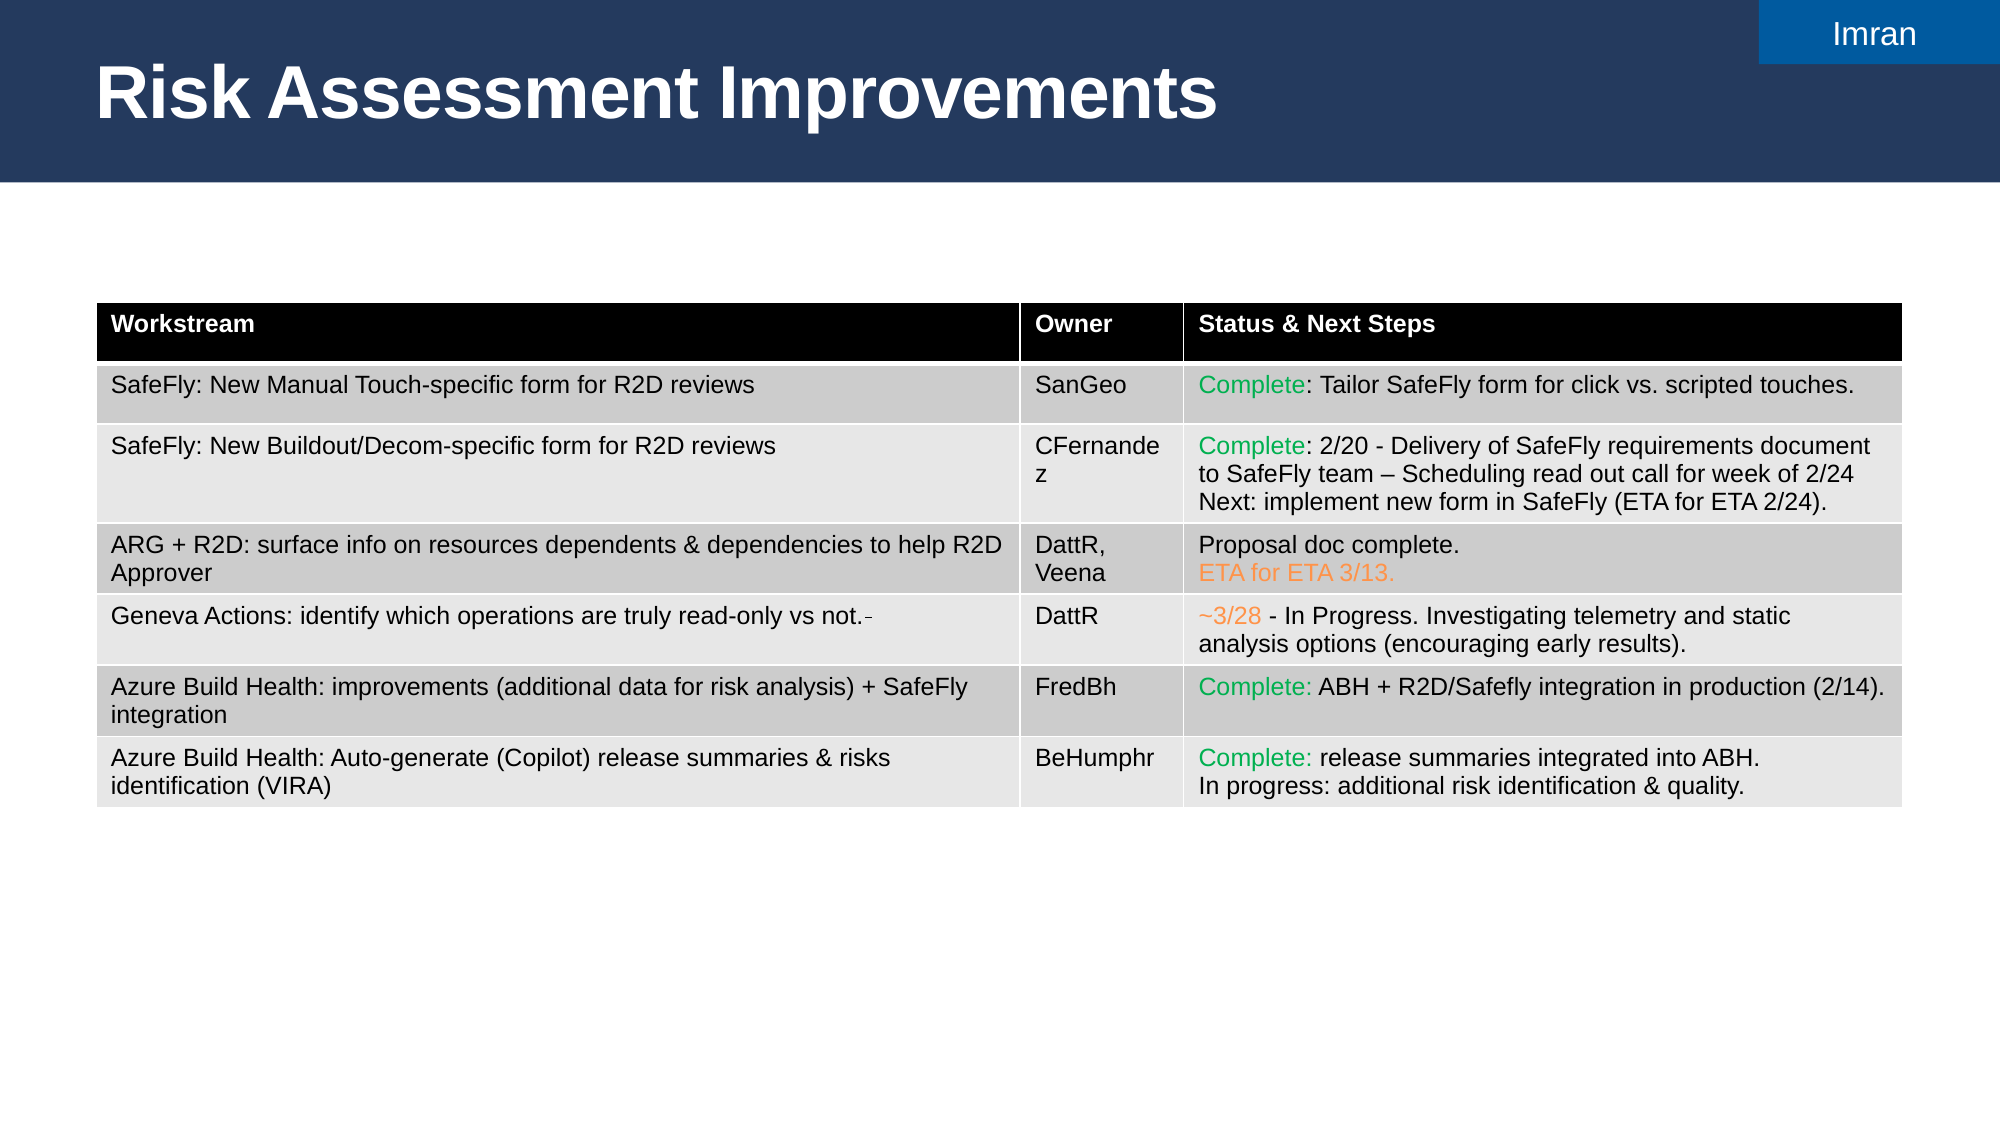

Imran
# Risk Assessment Improvements
| Workstream | Owner | Status & Next Steps |
| --- | --- | --- |
| SafeFly: New Manual Touch-specific form for R2D reviews | SanGeo | Complete: Tailor SafeFly form for click vs. scripted touches. |
| SafeFly: New Buildout/Decom-specific form for R2D reviews | CFernandez | Complete: 2/20 - Delivery of SafeFly requirements document to SafeFly team – Scheduling read out call for week of 2/24 Next: implement new form in SafeFly (ETA for ETA 2/24). |
| ARG + R2D: surface info on resources dependents & dependencies to help R2D Approver | DattR, Veena | Proposal doc complete. ETA for ETA 3/13. |
| Geneva Actions: identify which operations are truly read-only vs not. | DattR | ~3/28 - In Progress. Investigating telemetry and static analysis options (encouraging early results). |
| Azure Build Health: improvements (additional data for risk analysis) + SafeFly integration | FredBh | Complete: ABH + R2D/Safefly integration in production (2/14). |
| Azure Build Health: Auto-generate (Copilot) release summaries & risks identification (VIRA) | BeHumphr | Complete: release summaries integrated into ABH. In progress: additional risk identification & quality. |